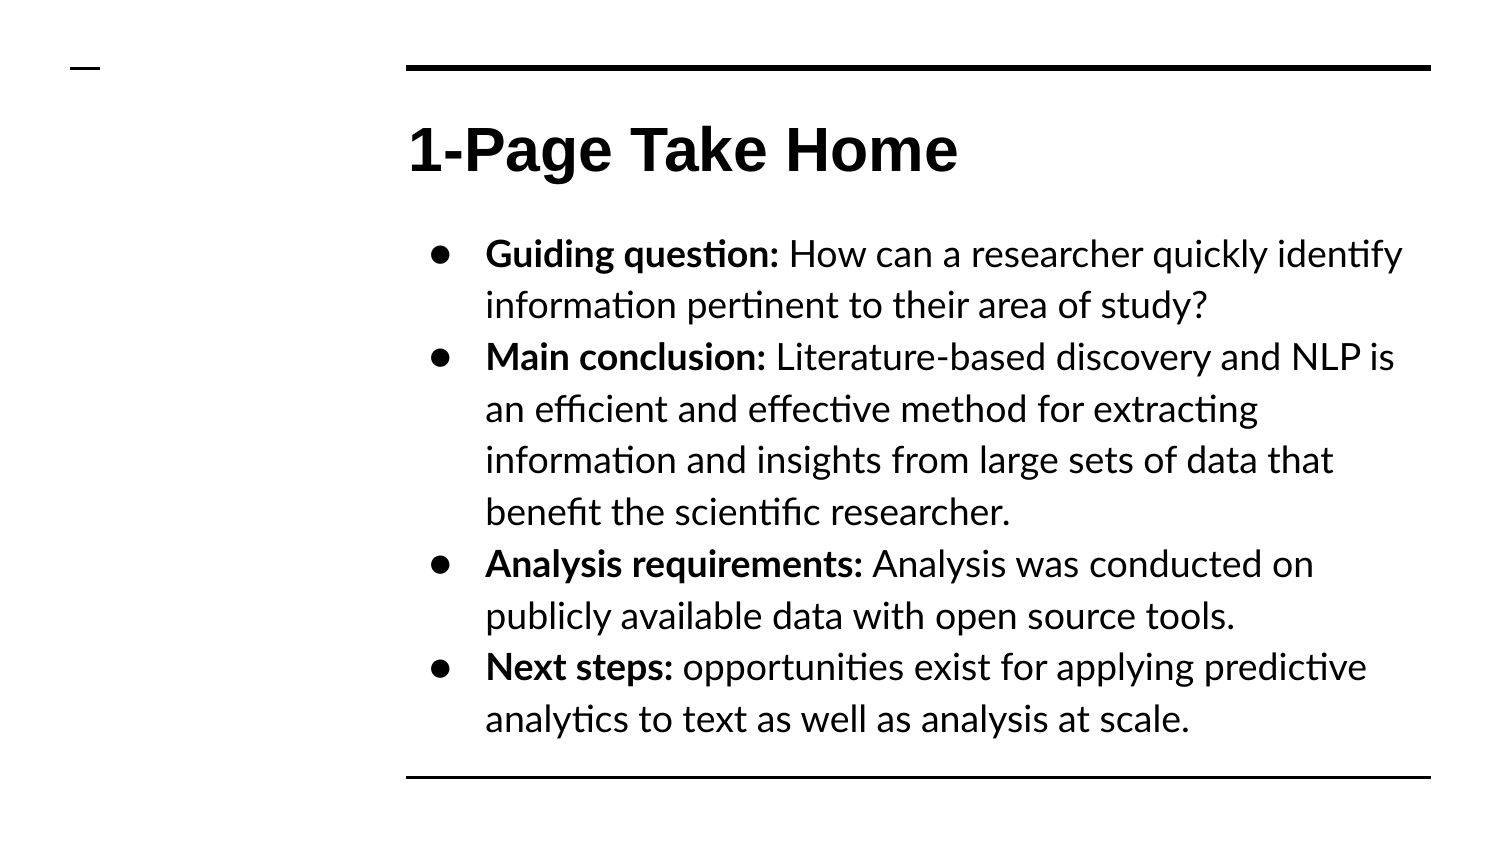

# 1-Page Take Home
Guiding question: How can a researcher quickly identify information pertinent to their area of study?
Main conclusion: Literature-based discovery and NLP is an efficient and effective method for extracting information and insights from large sets of data that benefit the scientific researcher.
Analysis requirements: Analysis was conducted on publicly available data with open source tools.
Next steps: opportunities exist for applying predictive analytics to text as well as analysis at scale.